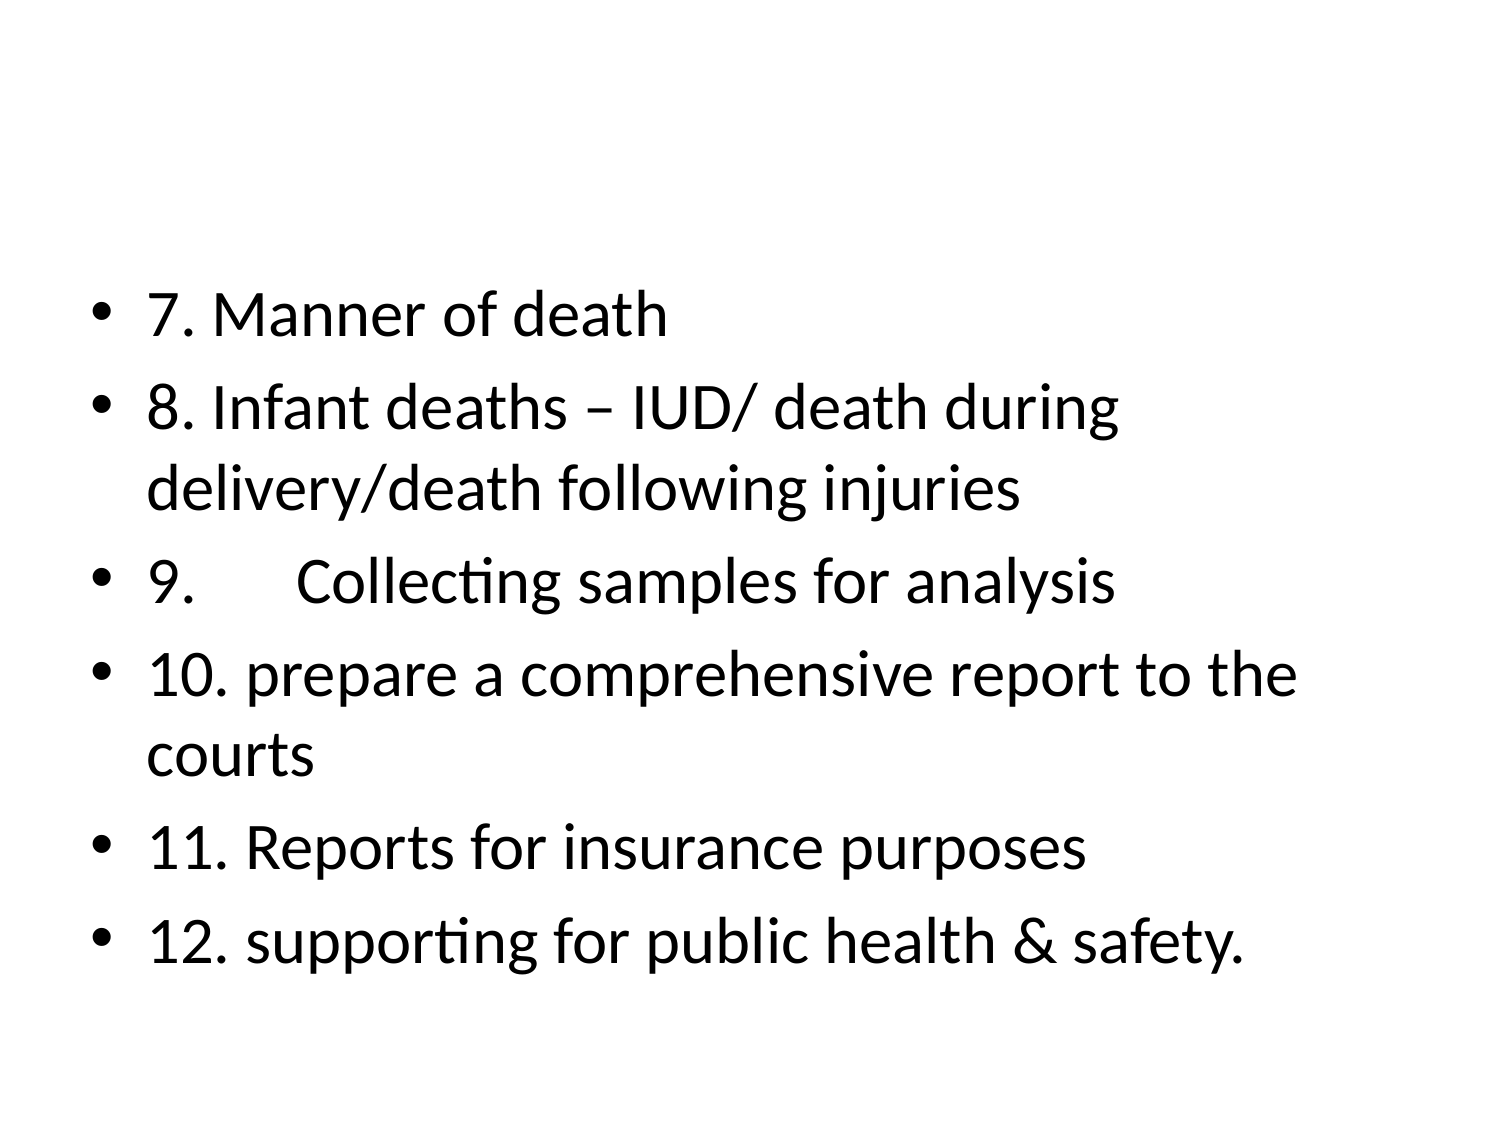

#
7. Manner of death
8. Infant deaths – IUD/ death during delivery/death following injuries
9.	Collecting samples for analysis
10. prepare a comprehensive report to the courts
11. Reports for insurance purposes
12. supporting for public health & safety.